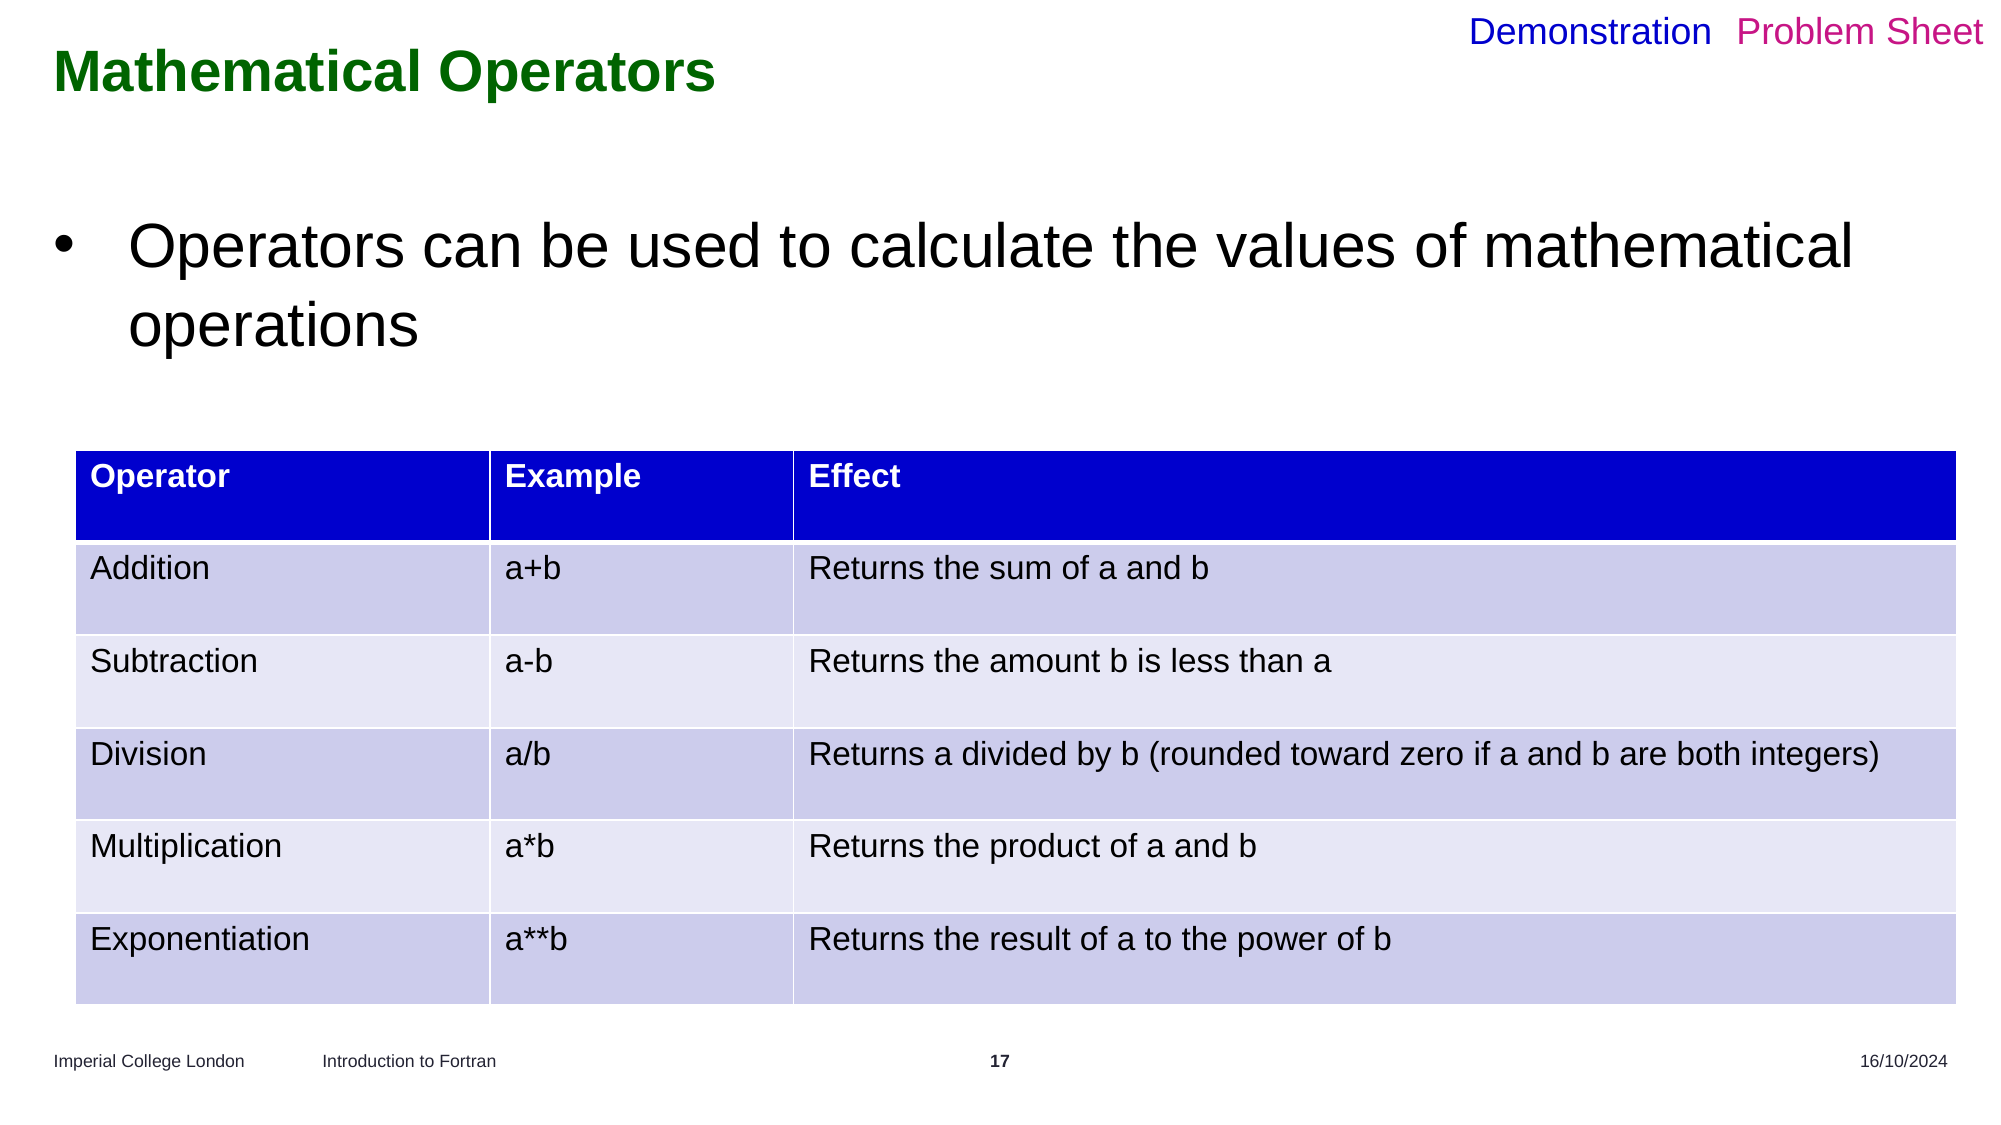

Demonstration
Problem Sheet
# Mathematical Operators
Operators can be used to calculate the values of mathematical operations
| Operator | Example | Effect |
| --- | --- | --- |
| Addition | a+b | Returns the sum of a and b |
| Subtraction | a-b | Returns the amount b is less than a |
| Division | a/b | Returns a divided by b (rounded toward zero if a and b are both integers) |
| Multiplication | a\*b | Returns the product of a and b |
| Exponentiation | a\*\*b | Returns the result of a to the power of b |
Introduction to Fortran
17
16/10/2024